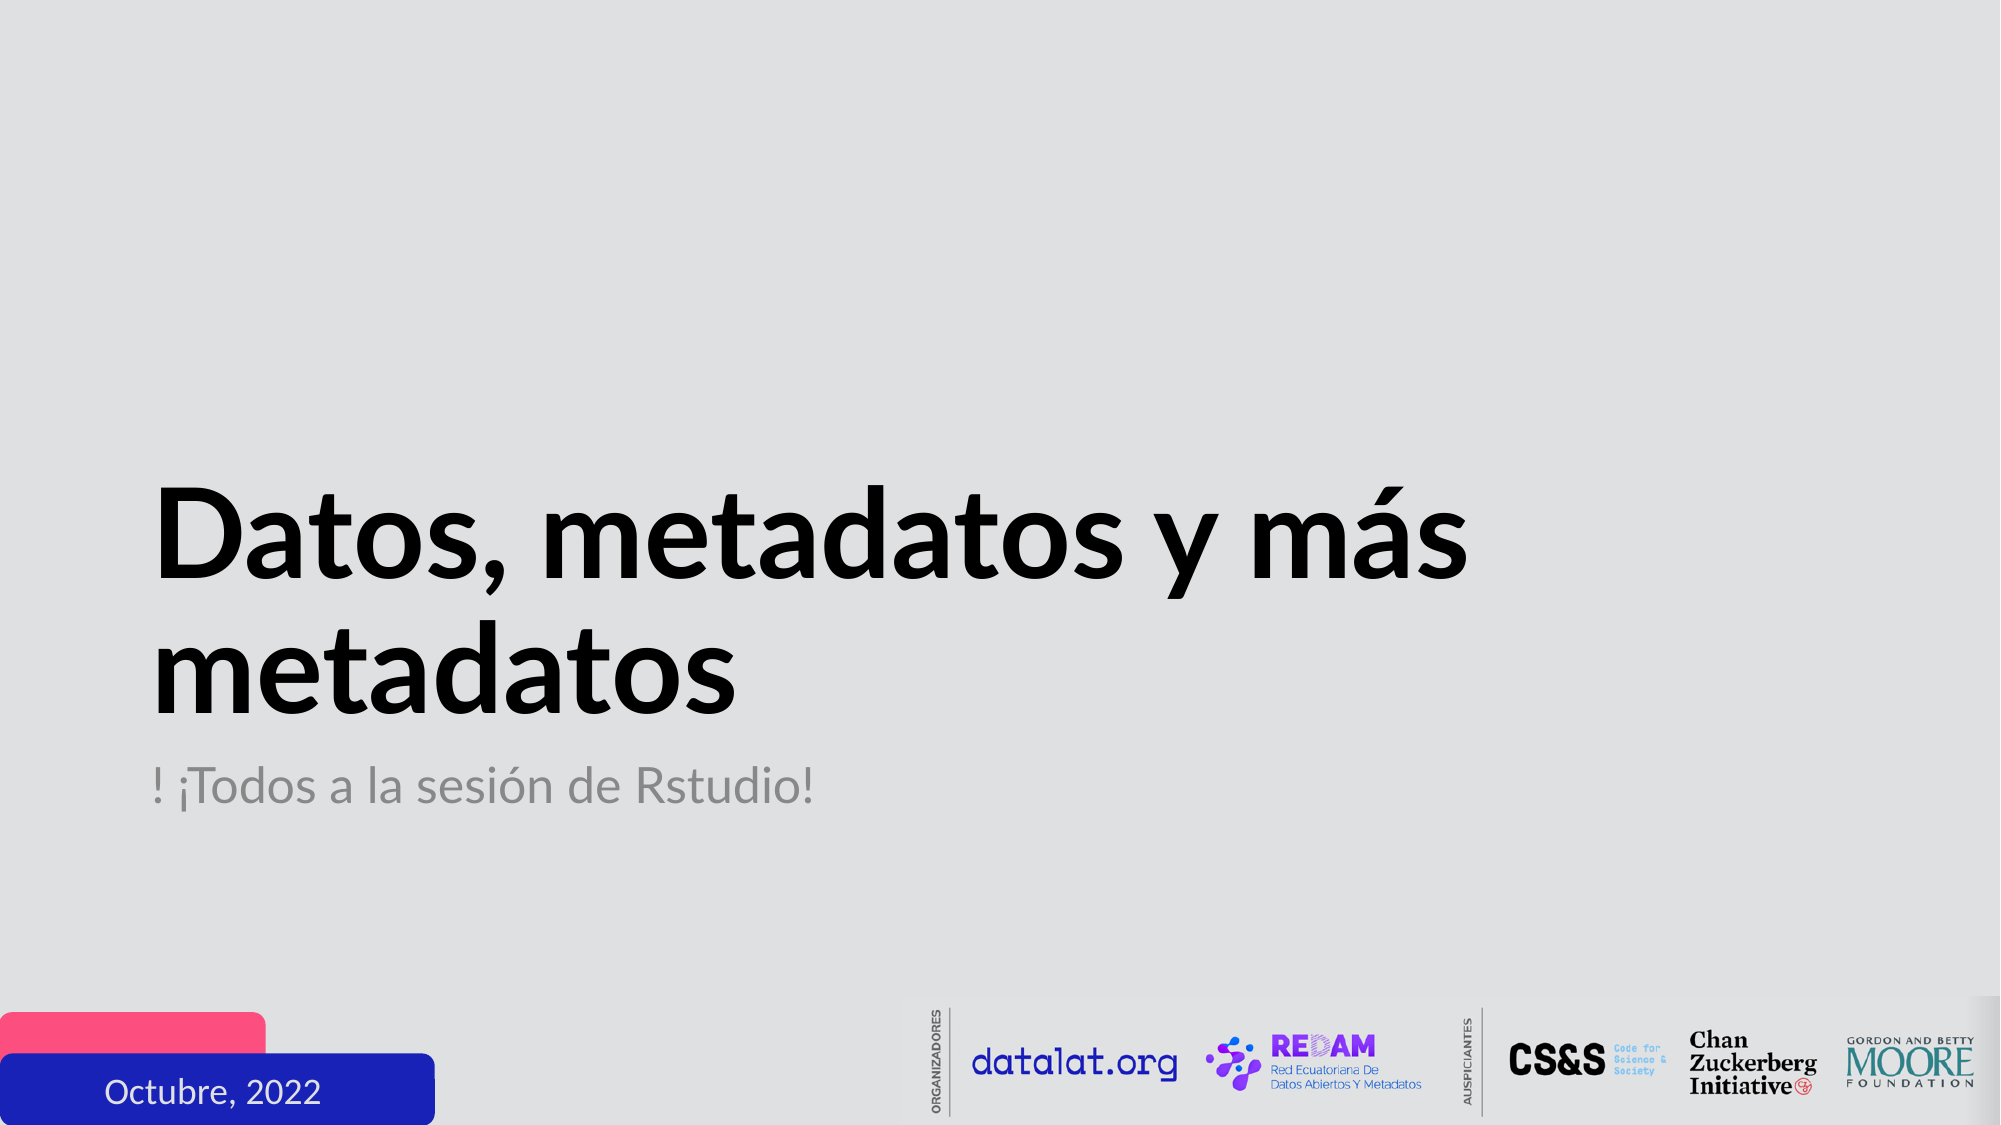

# Datos, metadatos y más metadatos
! ¡Todos a la sesión de Rstudio!